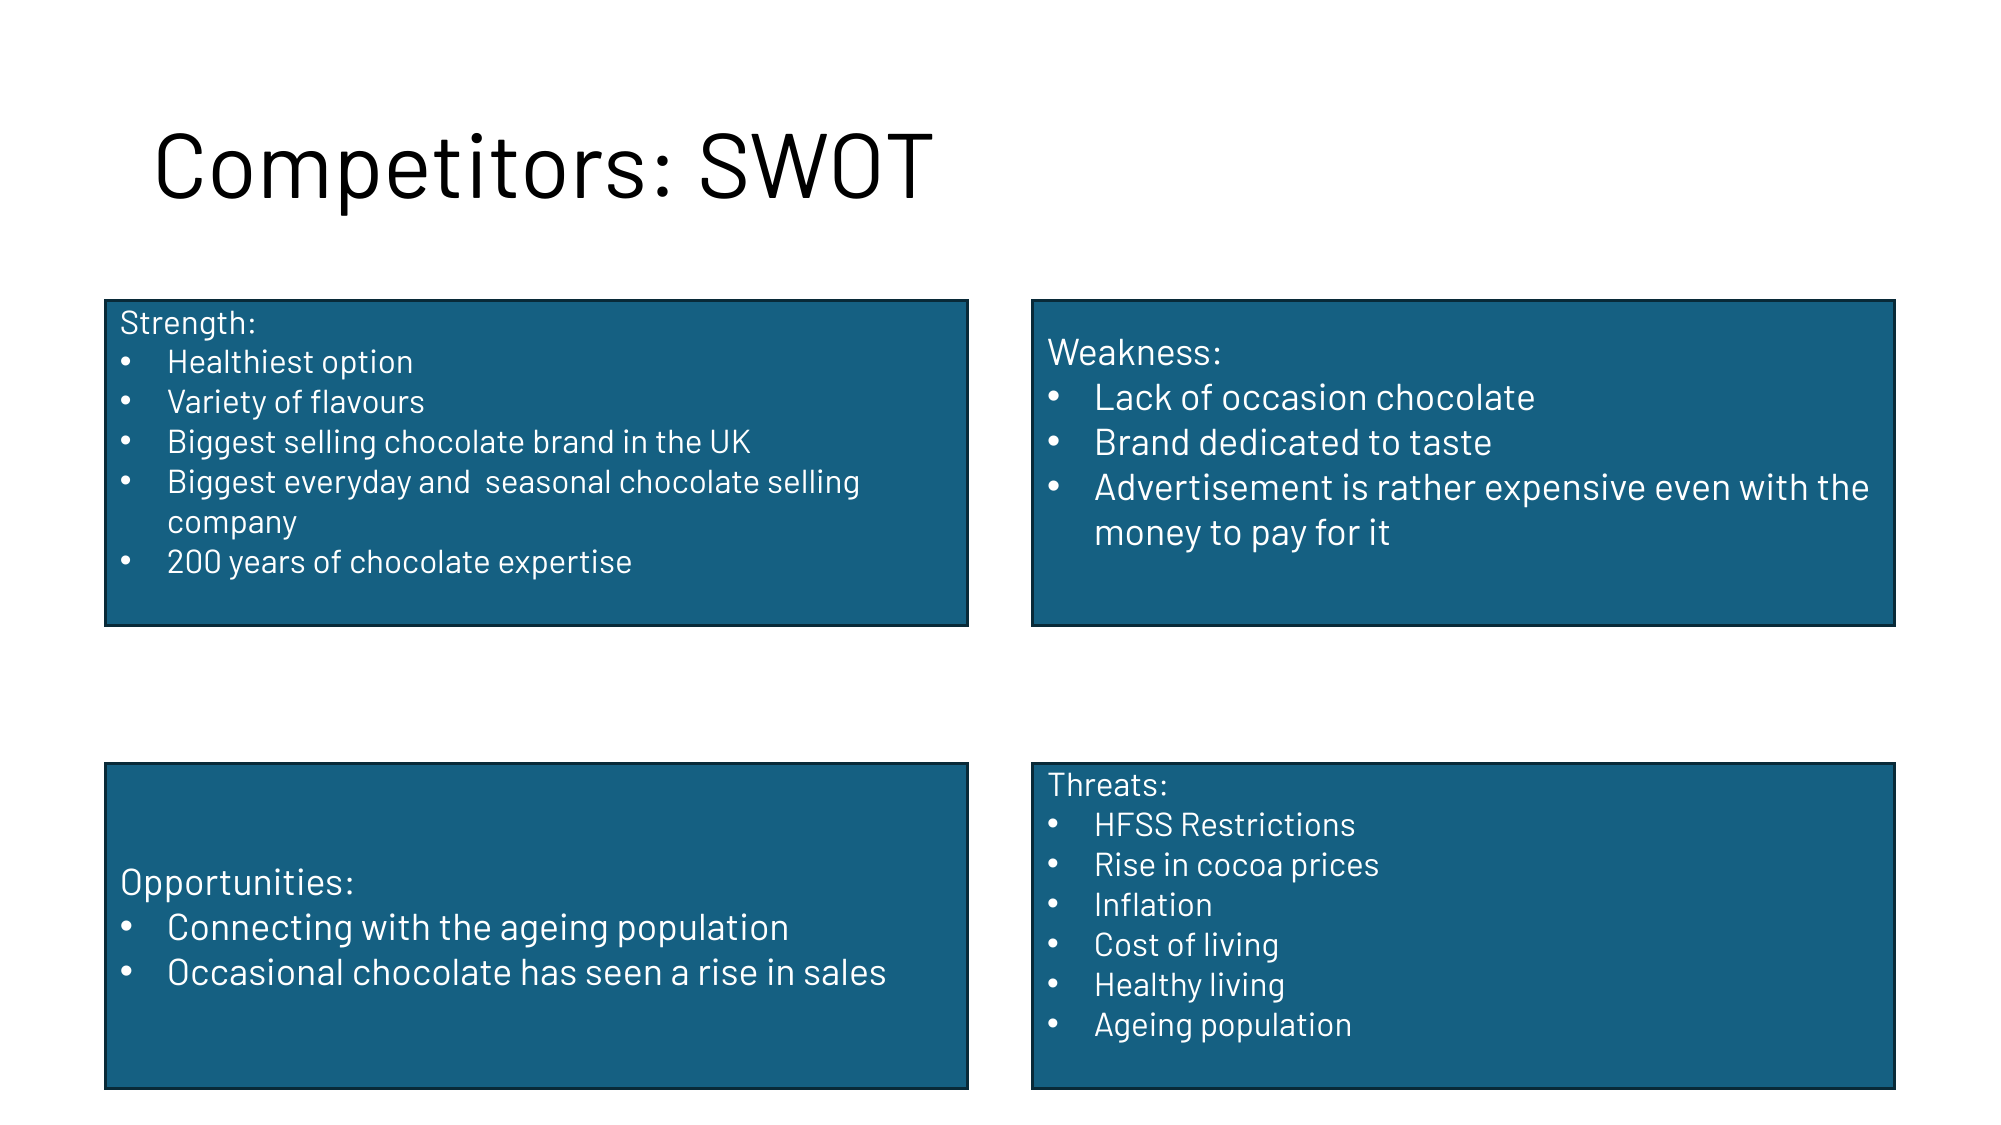

# Competitors: SWOT
Weakness:
Lack of occasion chocolate
Brand dedicated to taste
Advertisement is rather expensive even with the money to pay for it

Strength:
Healthiest option
Variety of flavours
Biggest selling chocolate brand in the UK
Biggest everyday and  seasonal chocolate selling company
200 years of chocolate expertise

Opportunities:
Connecting with the ageing population
Occasional chocolate has seen a rise in sales
Threats:
HFSS Restrictions
Rise in cocoa prices
Inflation
Cost of living
Healthy living
Ageing population